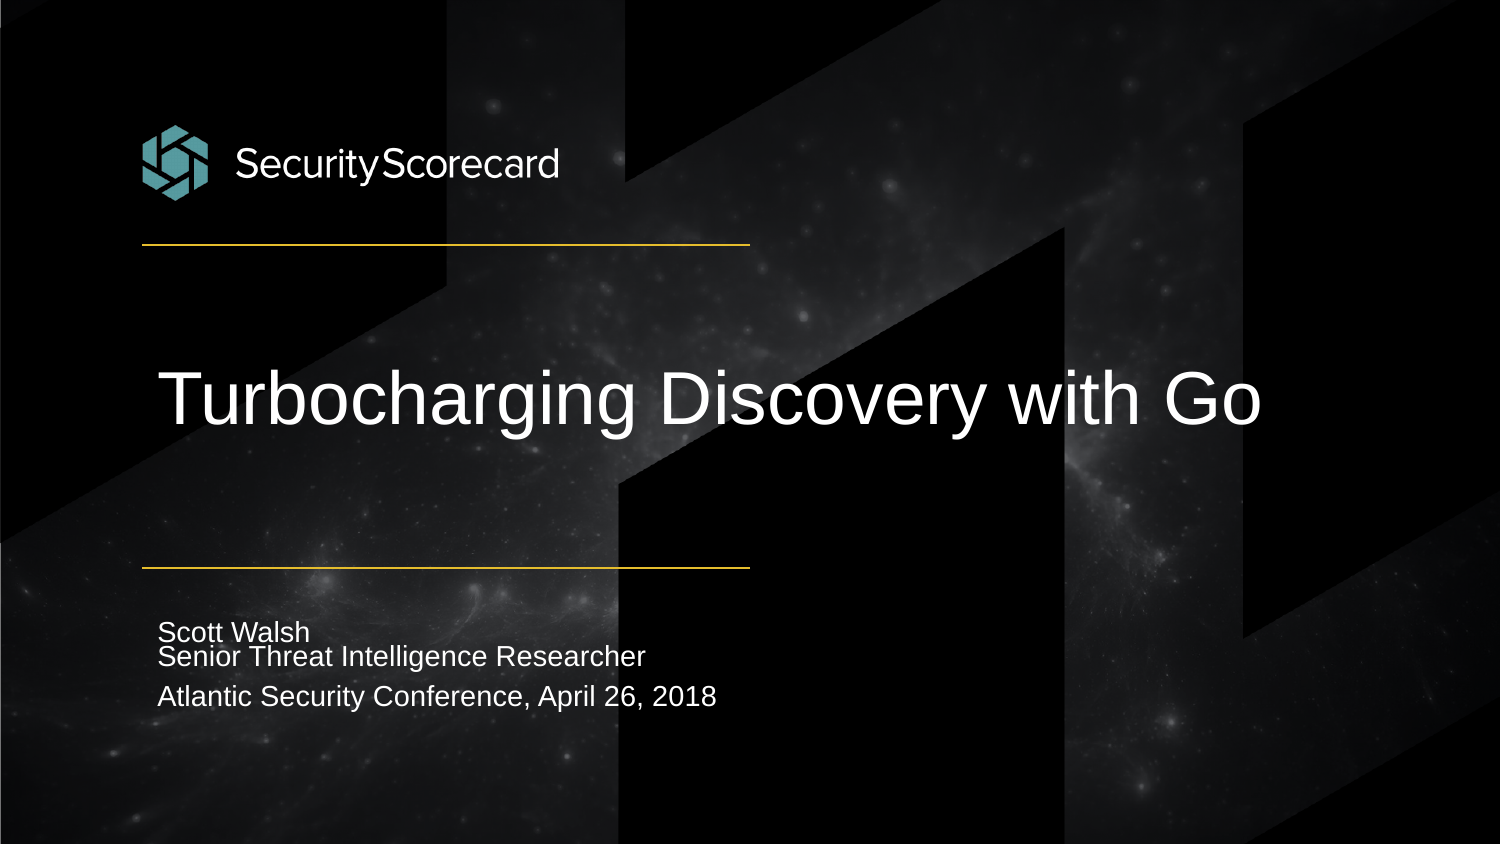

# Turbocharging Discovery with Go
Scott Walsh
Senior Threat Intelligence Researcher
Atlantic Security Conference, April 26, 2018